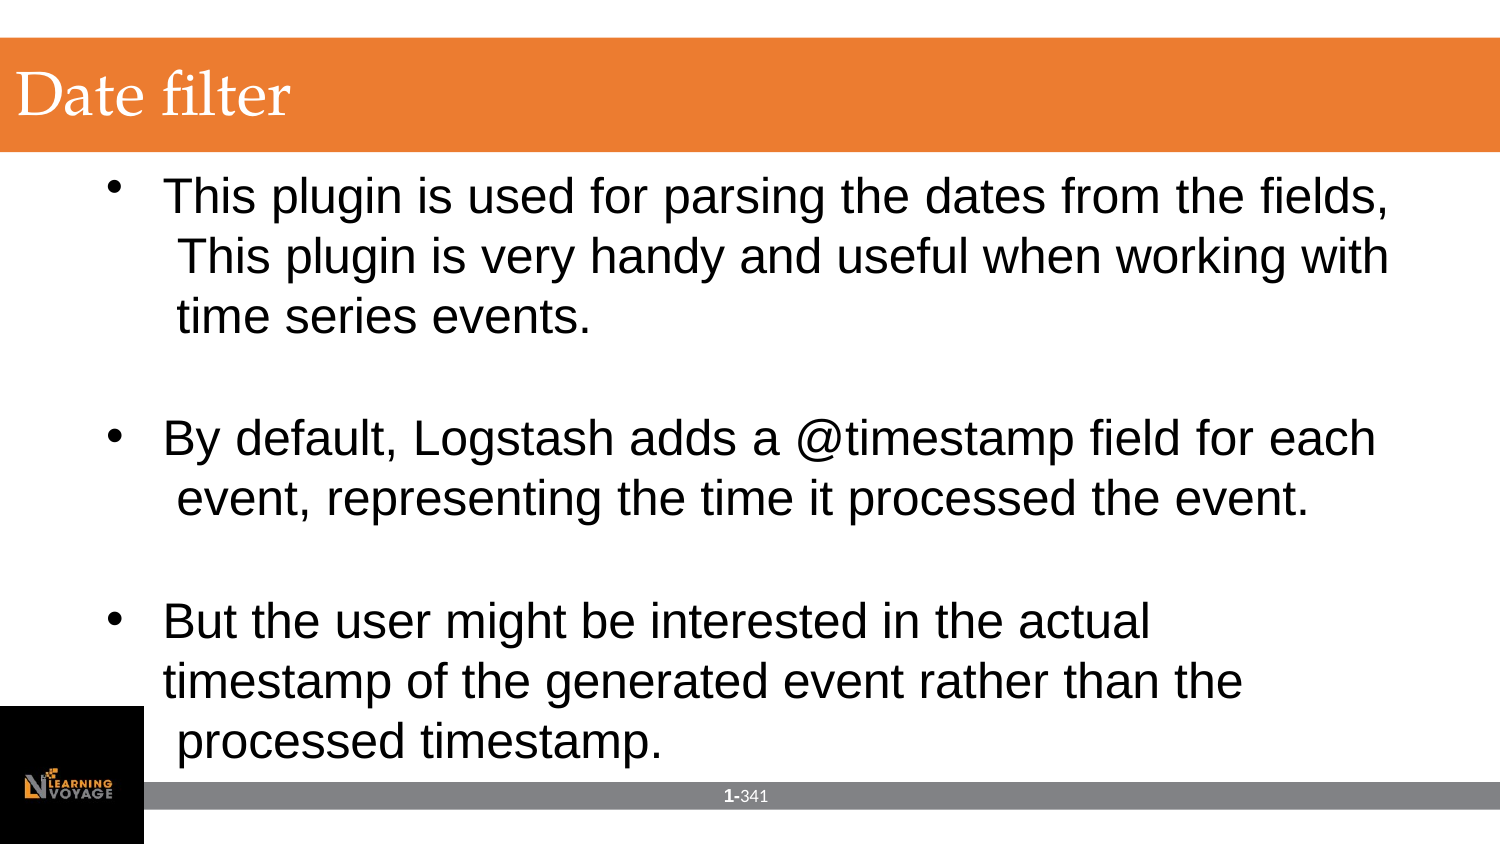

# Date filter
This plugin is used for parsing the dates from the fields,  This plugin is very handy and useful when working with  time series events.

By default, Logstash adds a @timestamp field for each  event, representing the time it processed the event.

But the user might be interested in the actual  timestamp of the generated event rather than the  processed timestamp.
1-341